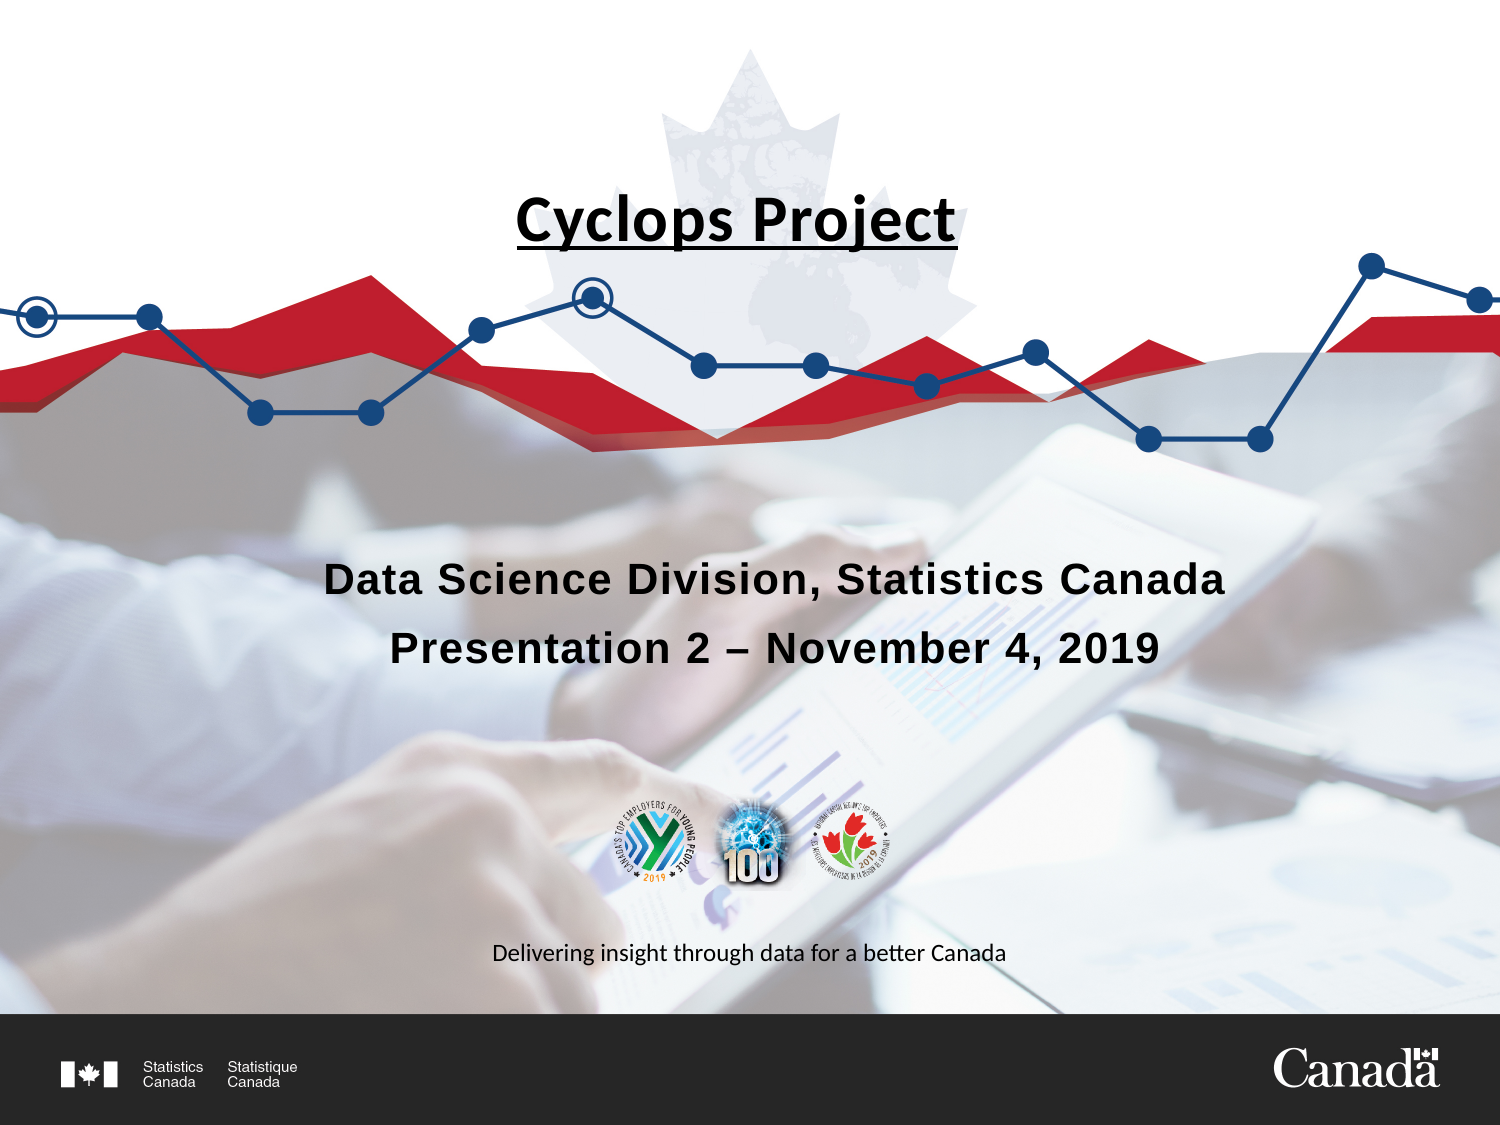

# Cyclops Project
Data Science Division, Statistics Canada
Presentation 2 – November 4, 2019